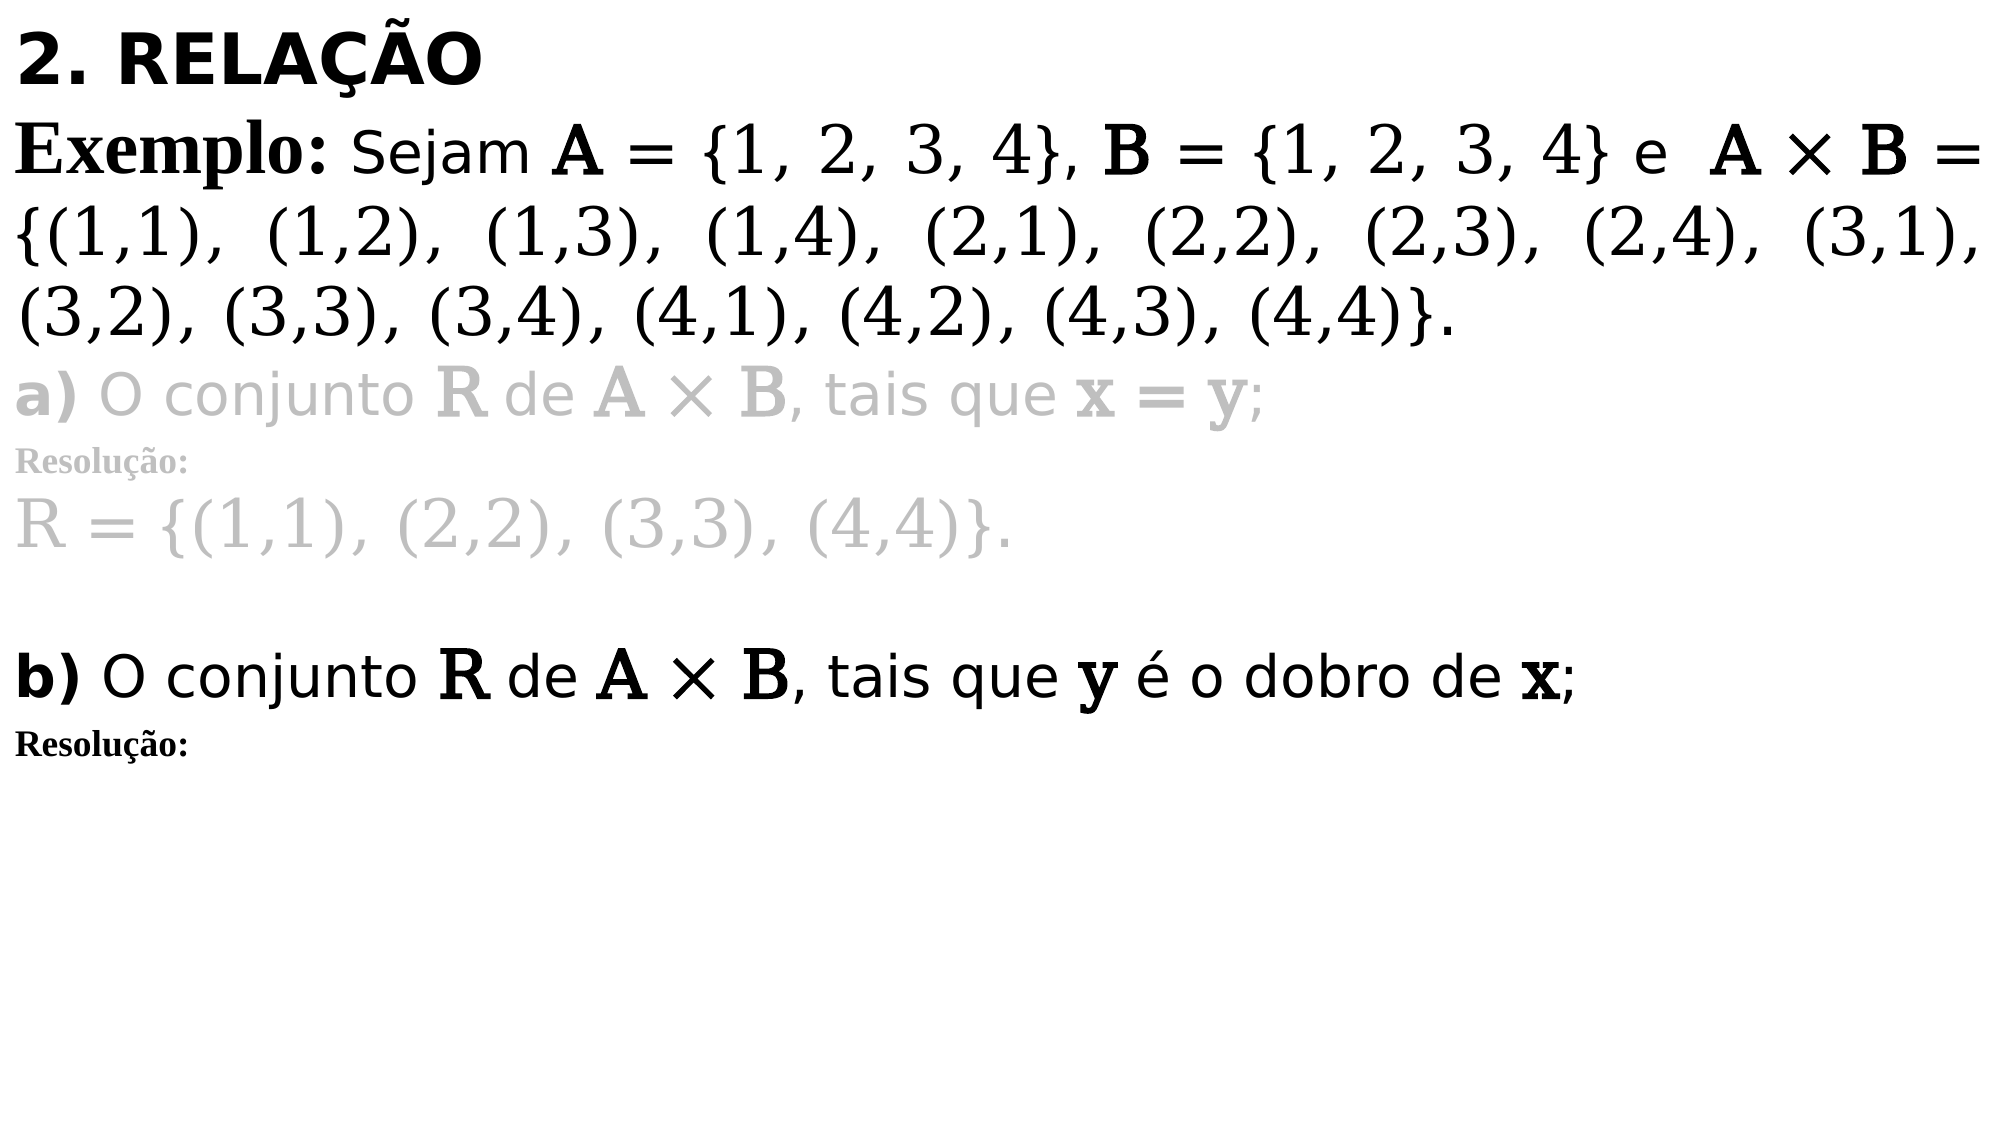

2. RELAÇÃO
Exemplo: Sejam A = {1, 2, 3, 4}, B = {1, 2, 3, 4} e  A × B = {(1,1), (1,2), (1,3), (1,4), (2,1), (2,2), (2,3), (2,4), (3,1), (3,2), (3,3), (3,4), (4,1), (4,2), (4,3), (4,4)}.
a) O conjunto R de A × B, tais que x = y;
Resolução:
R = {(1,1), (2,2), (3,3), (4,4)}.

b) O conjunto R de A × B, tais que y é o dobro de x;
Resolução: